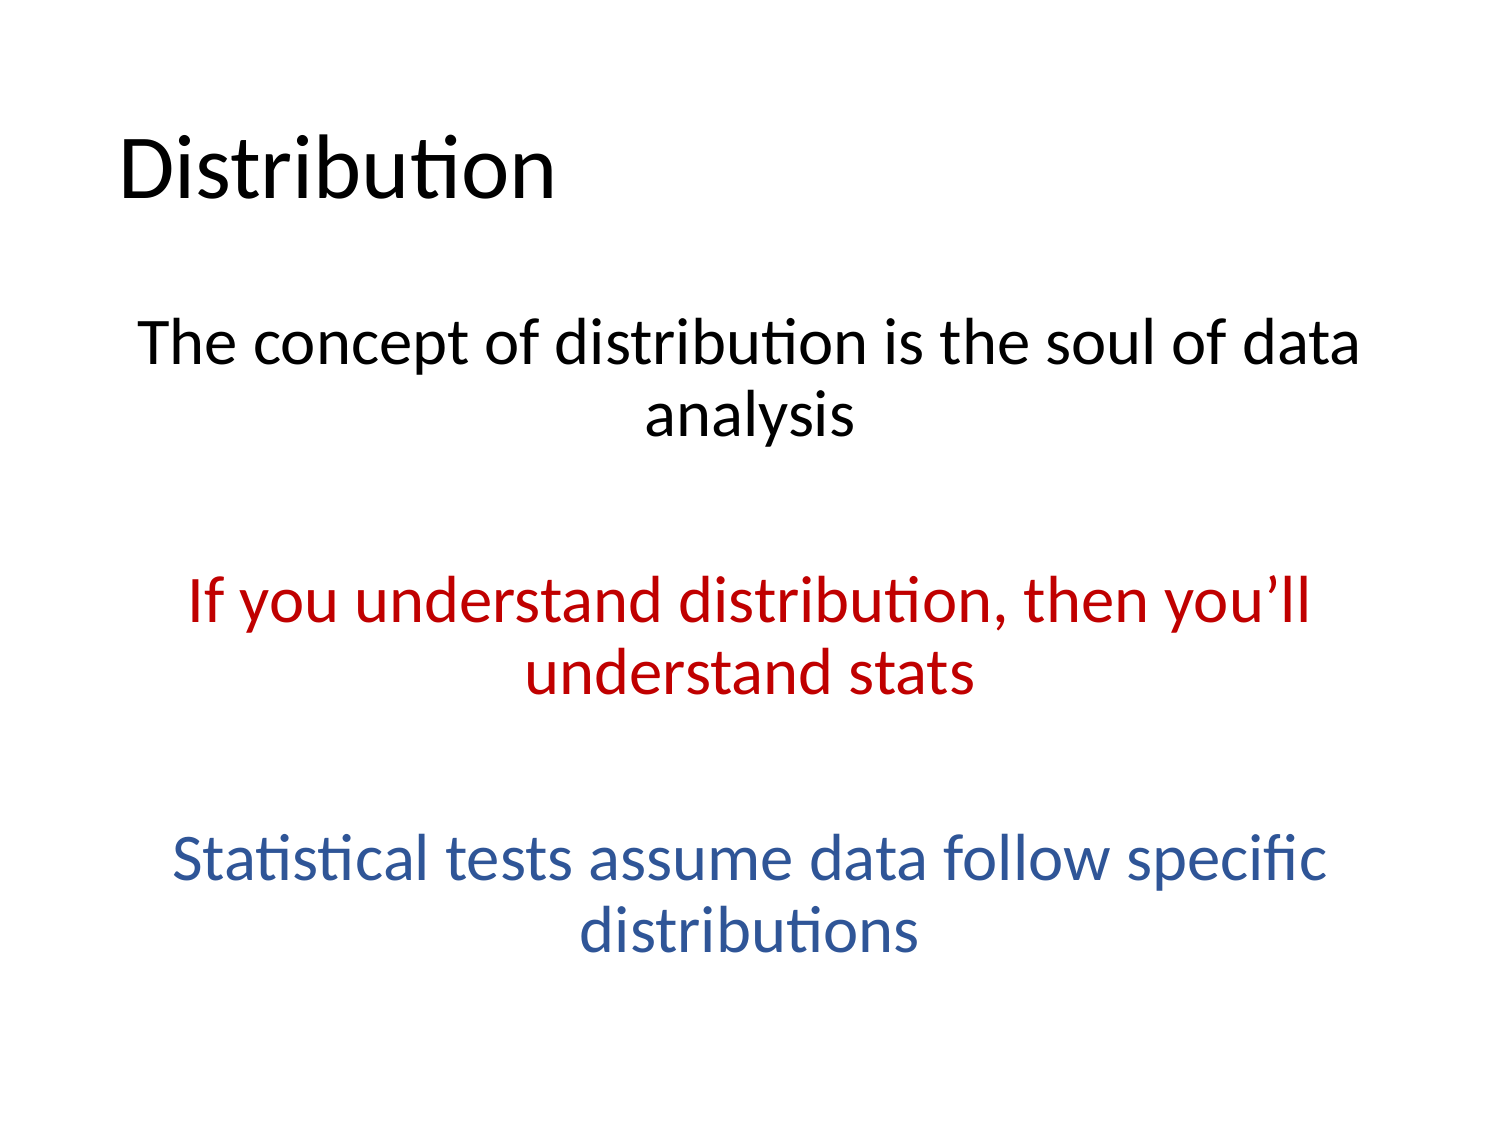

# Distribution
The concept of distribution is the soul of data analysis

If you understand distribution, then you’ll understand stats

Statistical tests assume data follow specific distributions